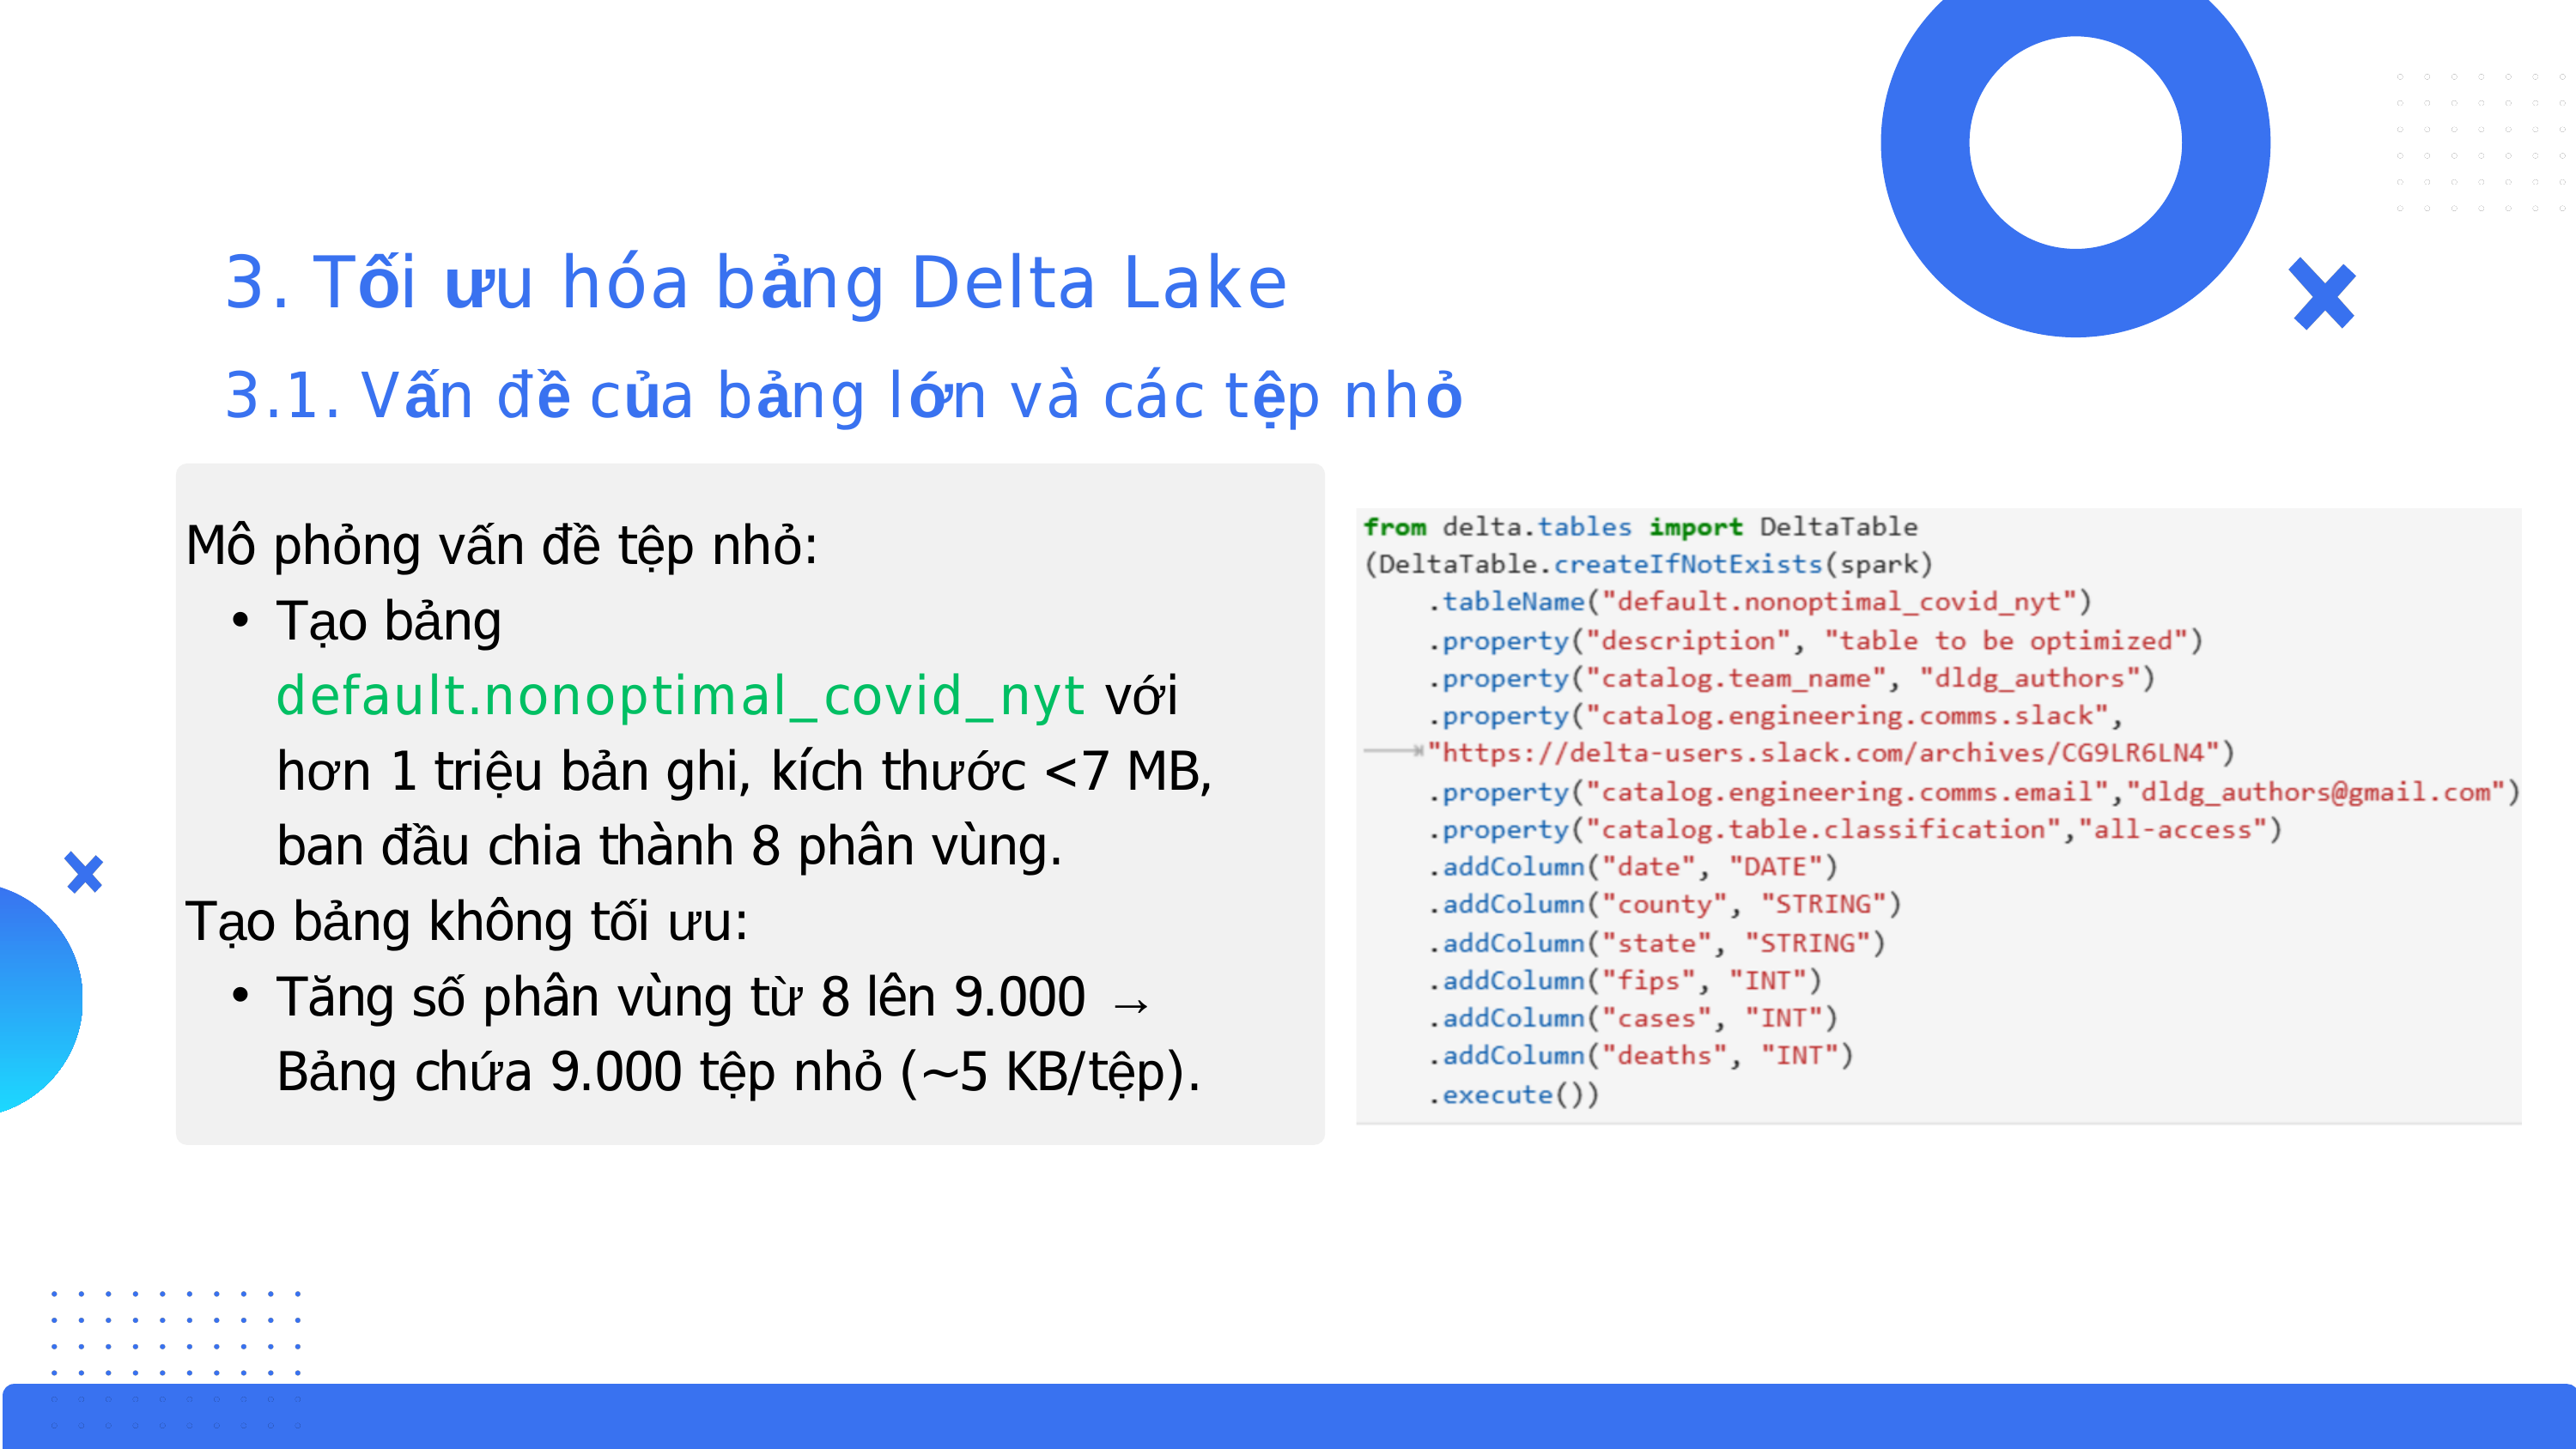

3. Tối ưu hóa bảng Delta Lake

3.1. Vấn đề của bảng lớn và các tệp nhỏ

Mô phỏng vấn đề tệp nhỏ:
Tạo bảng default.nonoptimal_covid_nyt với hơn 1 triệu bản ghi, kích thước <7 MB, ban đầu chia thành 8 phân vùng.
Tạo bảng không tối ưu:
Tăng số phân vùng từ 8 lên 9.000 → Bảng chứa 9.000 tệp nhỏ (~5 KB/tệp).